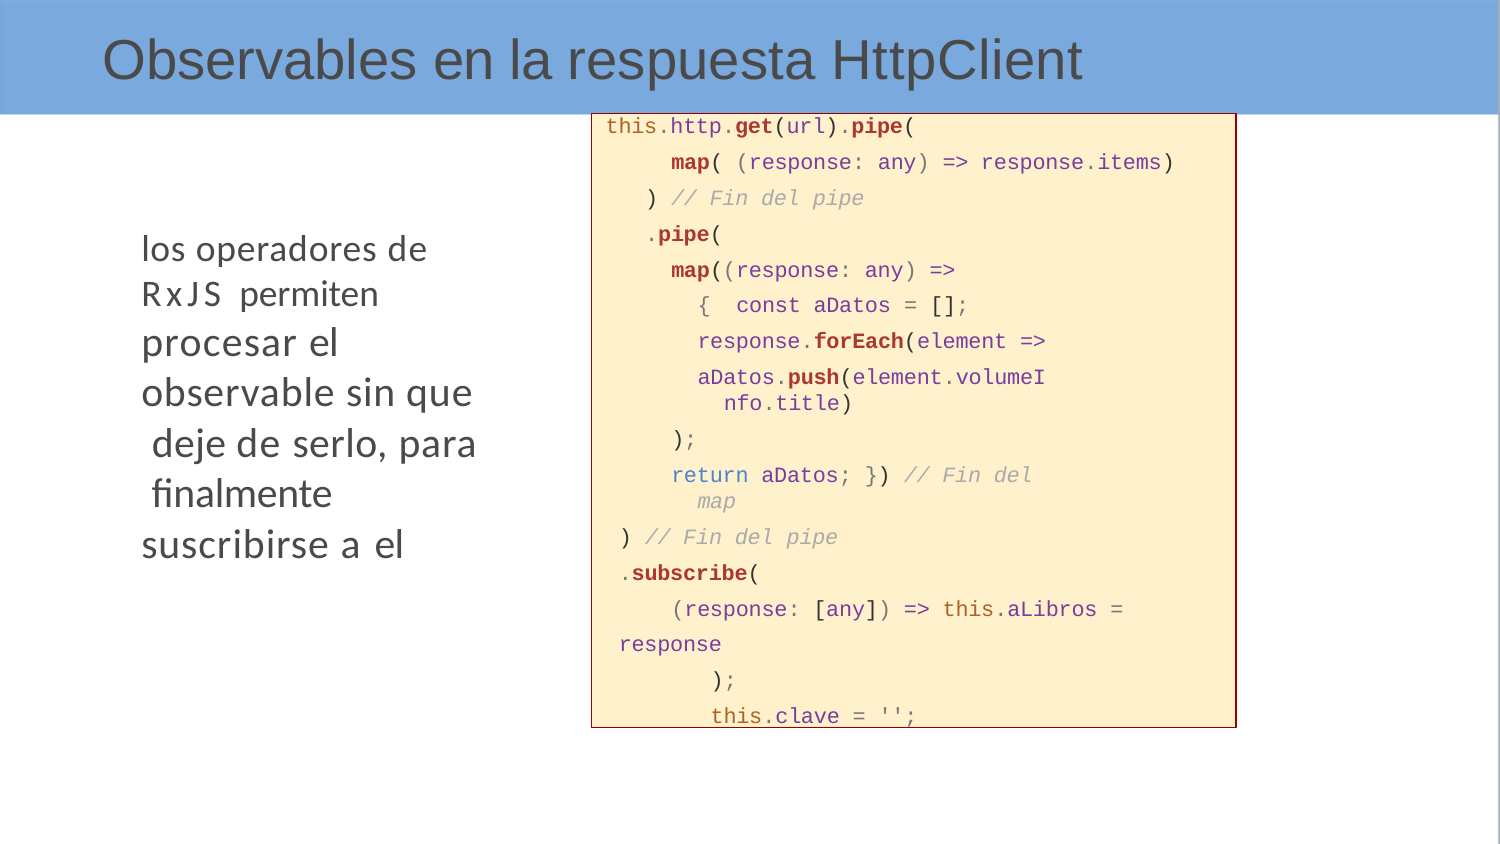

# Observables en la respuesta HttpClient
this.http.get(url).pipe(
map( (response: any) => response.items)
) // Fin del pipe
.pipe(
map((response: any) => {  const aDatos = [];  response.forEach(element =>
aDatos.push(element.volumeInfo.title)
);
return aDatos; }) // Fin del map
) // Fin del pipe
.subscribe(
(response: [any]) => this.aLibros =  response
);
this.clave = '';
los operadores de  RxJS permiten  procesar el  observable sin que  deje de serlo, para  finalmente  suscribirse a el